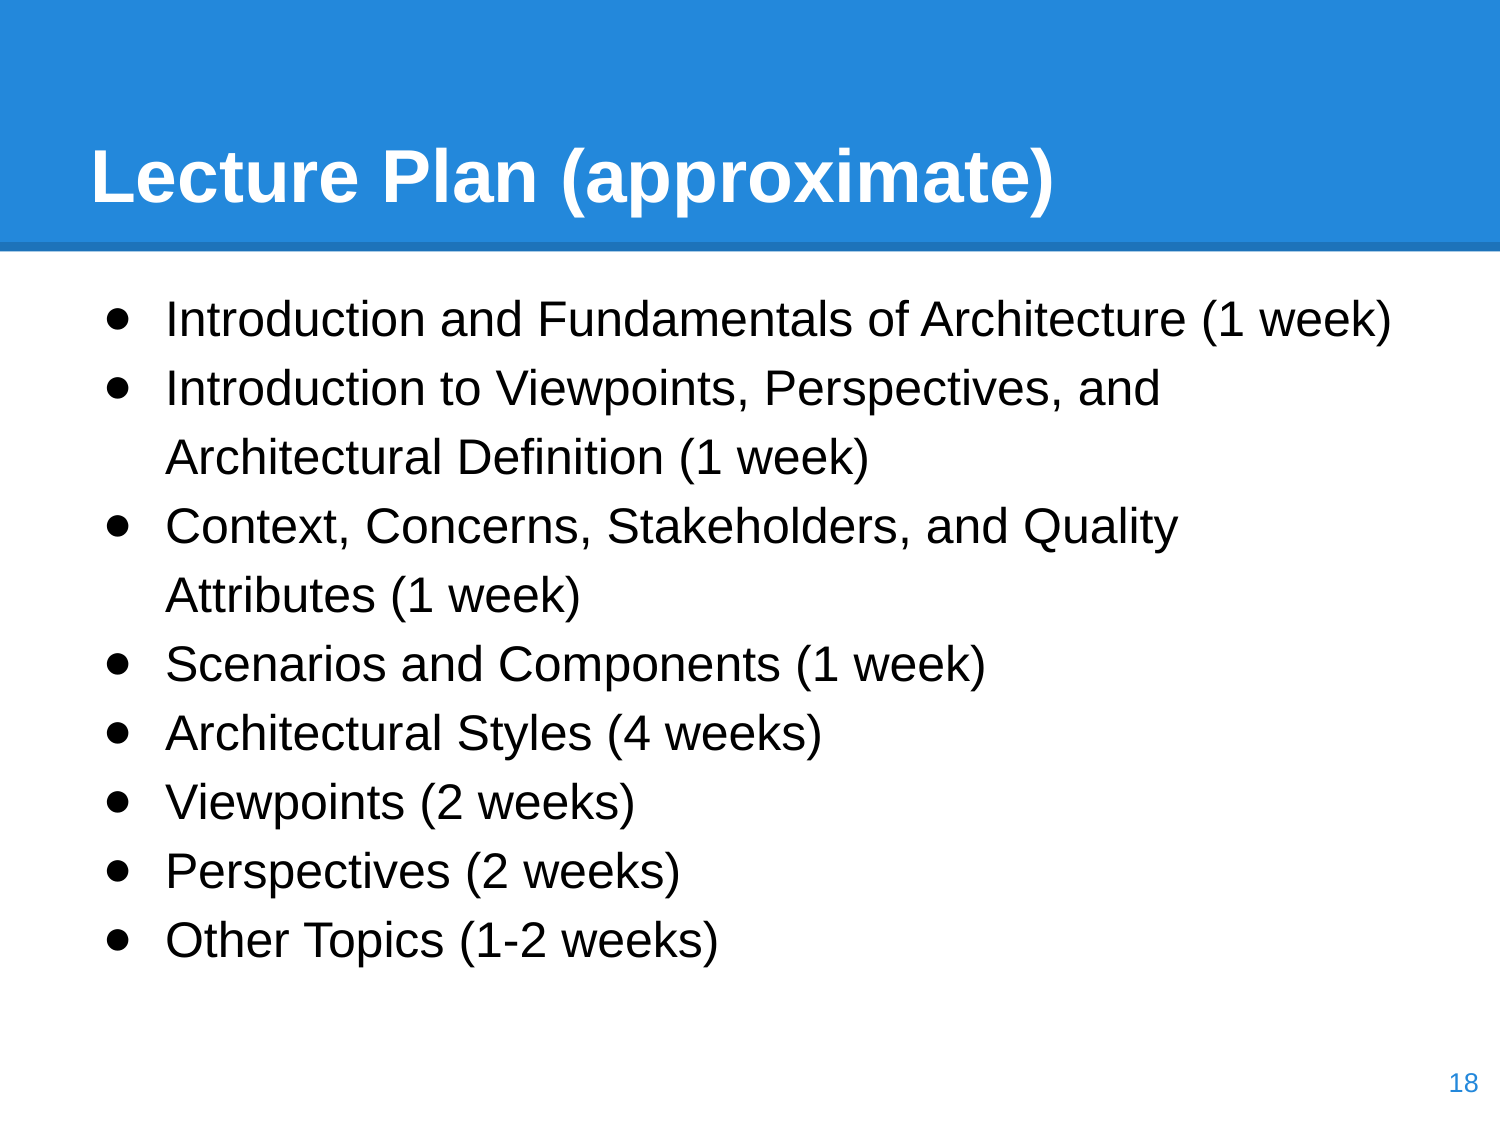

# Lecture Plan (approximate)
Introduction and Fundamentals of Architecture (1 week)
Introduction to Viewpoints, Perspectives, and Architectural Definition (1 week)
Context, Concerns, Stakeholders, and Quality Attributes (1 week)
Scenarios and Components (1 week)
Architectural Styles (4 weeks)
Viewpoints (2 weeks)
Perspectives (2 weeks)
Other Topics (1-2 weeks)

18